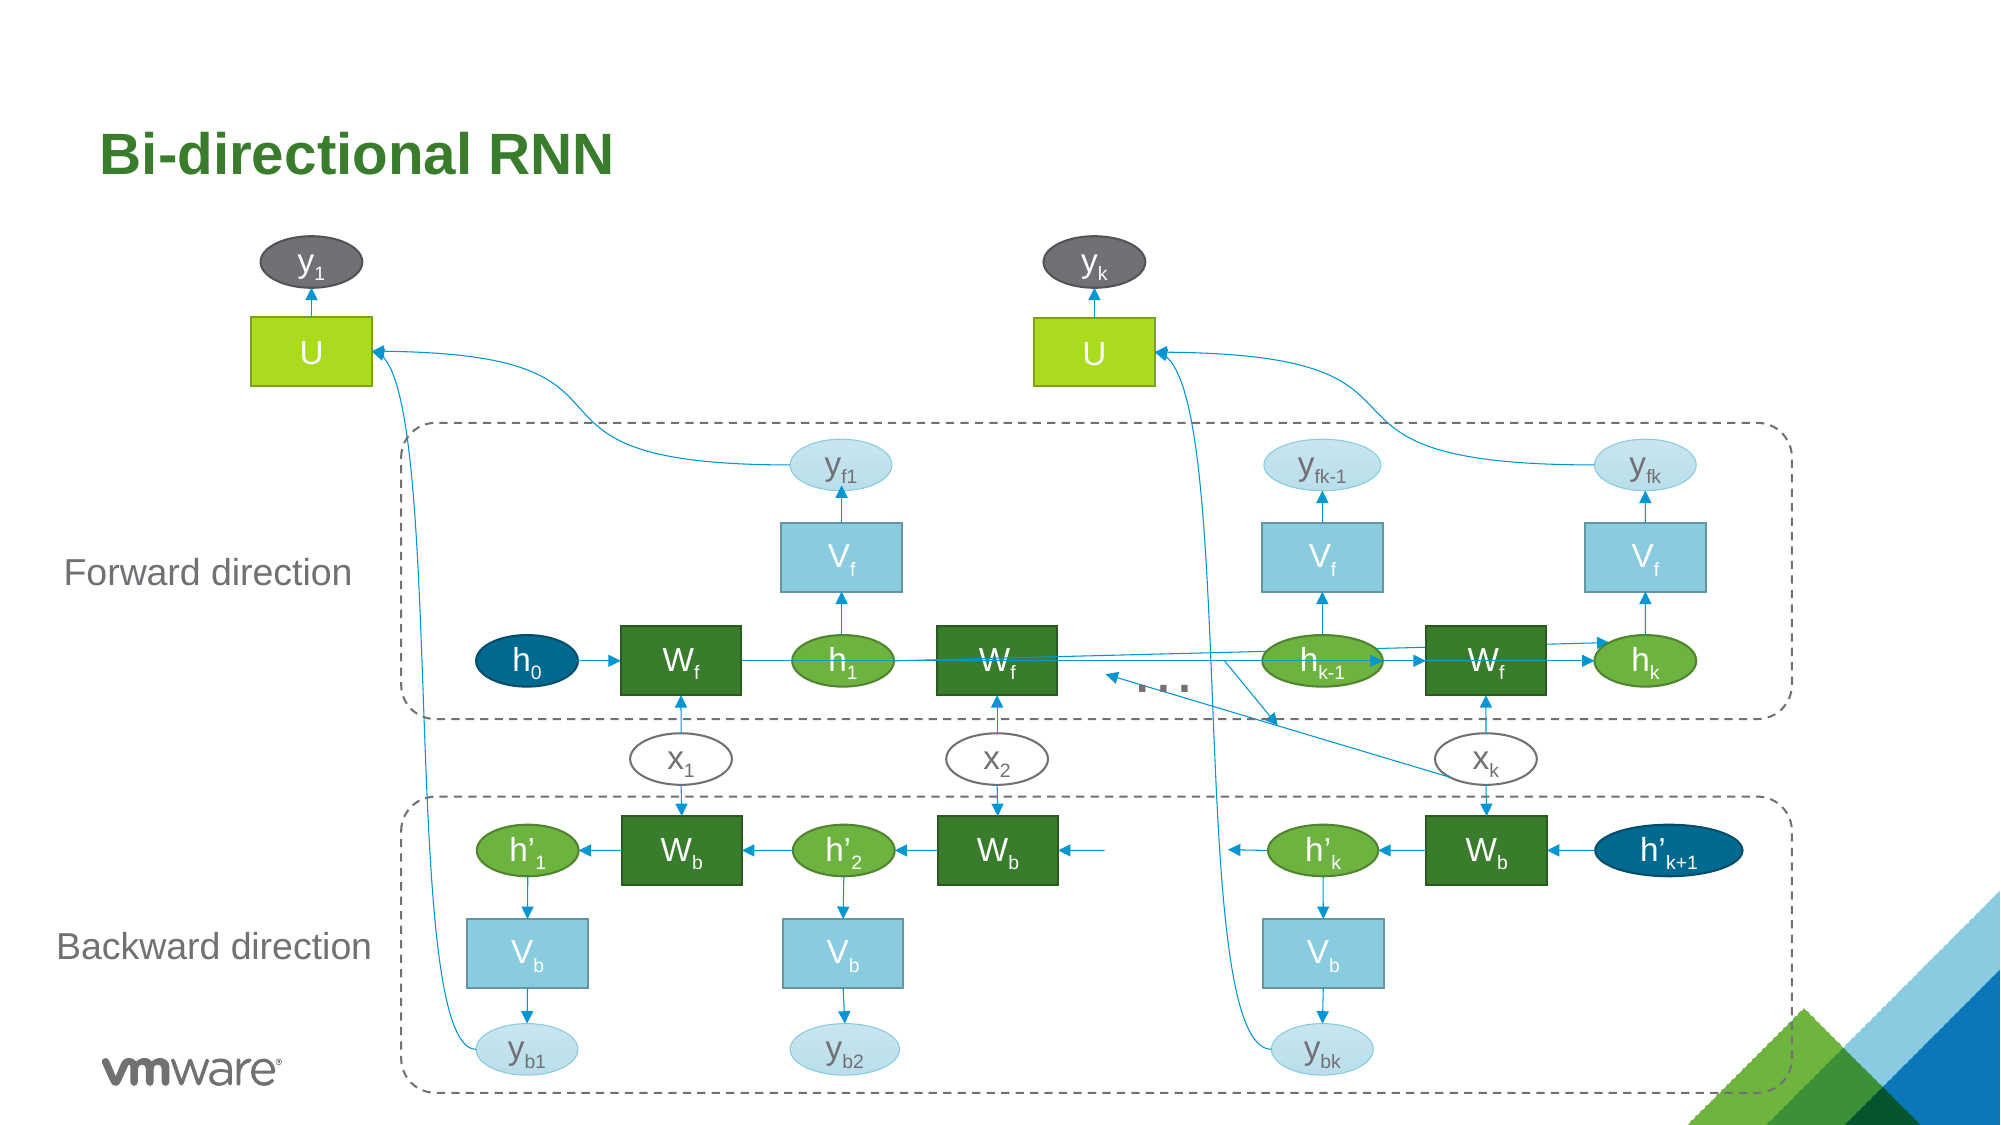

# Bi-directional RNN
y1
yk
U
U

yf1
yfk-1
yfk
Vf
Vf
Vf
Forward direction
…
Wf
Wf
Wf
hk-1
hk
h0
h1
xk
x1
x2

Wb
Wb
Wb
h’k
h’k+1
h’1
h’2
Backward direction
Vb
Vb
Vb
yb1
yb2
ybk